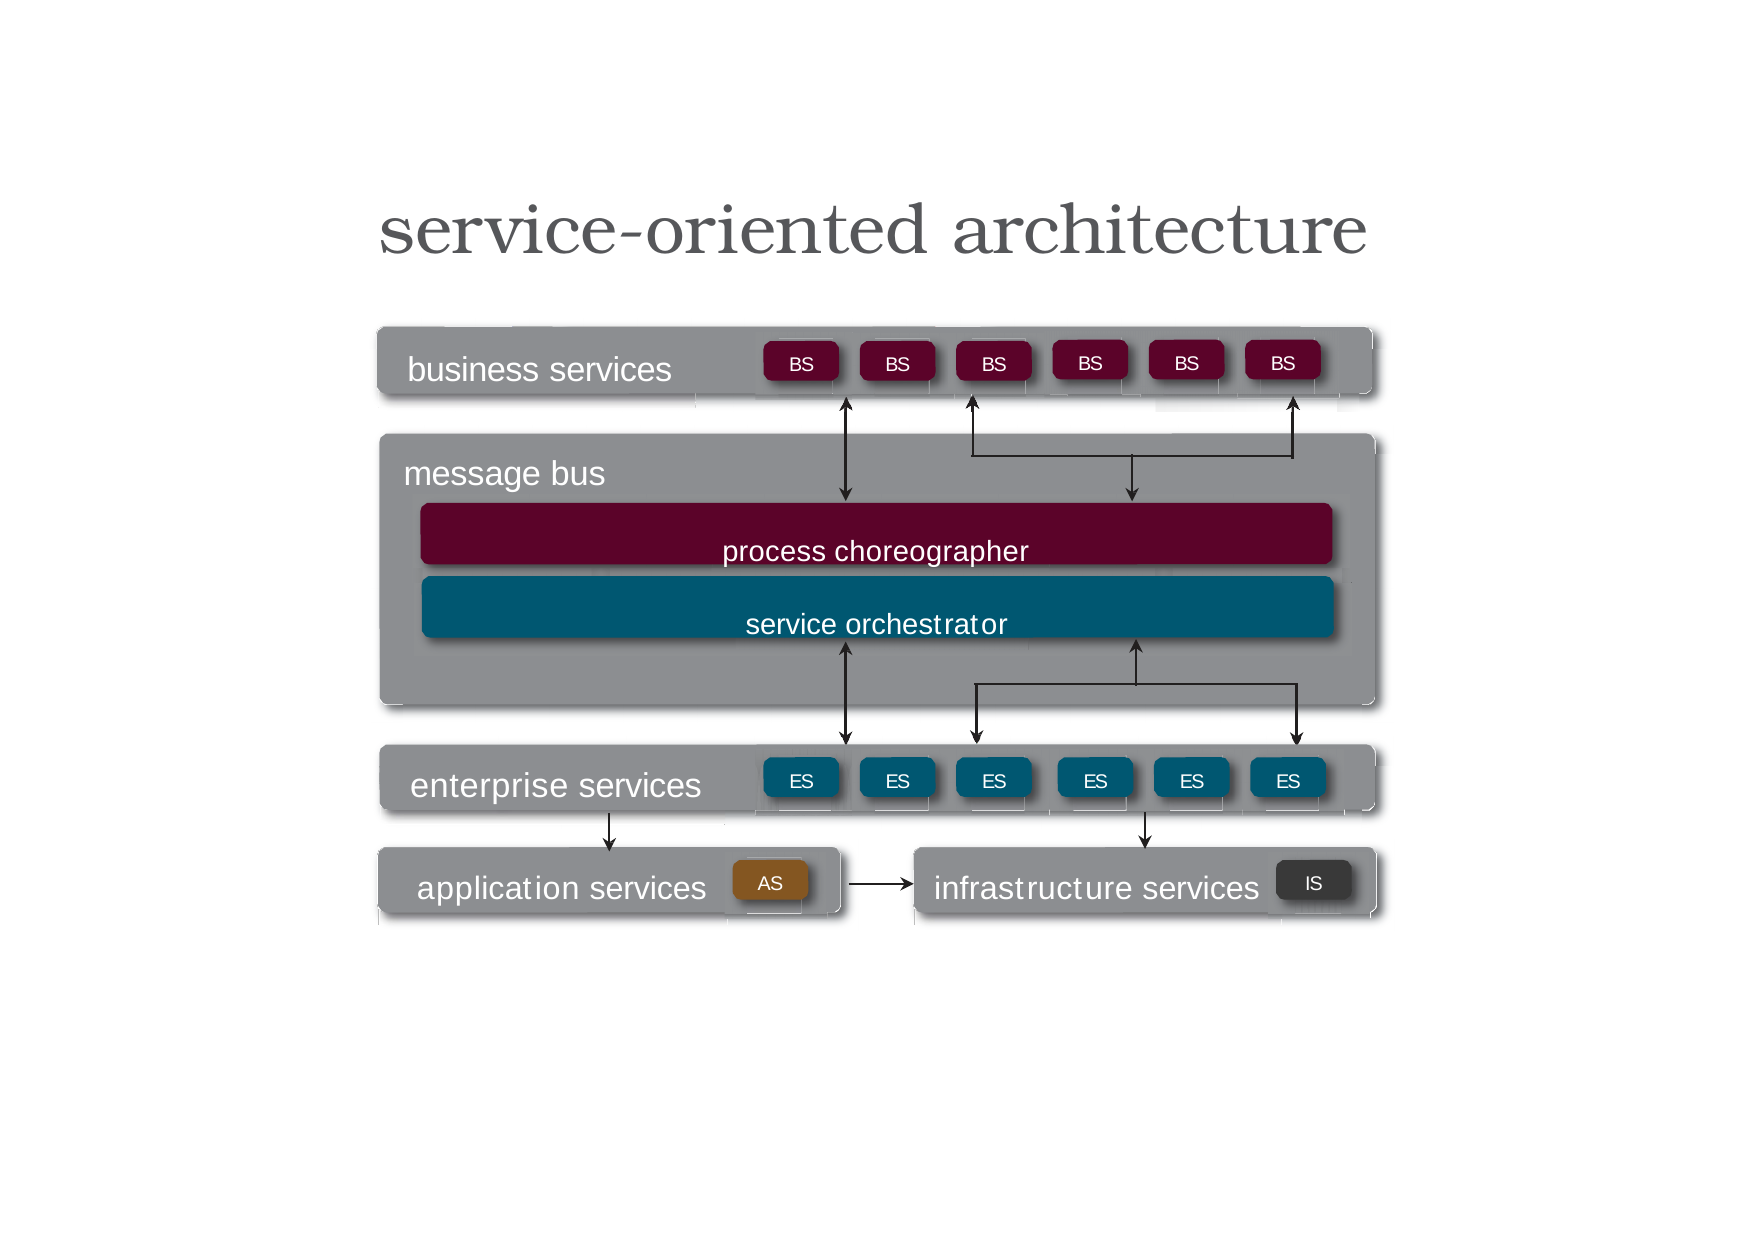

# service-oriented architecture

business services

BS
BS
BS
BS
BS
BS

message bus
process choreographer service orchestrator

enterprise services

ES
ES
ES
ES
ES
ES

application services
infrastructure services

AS
IS